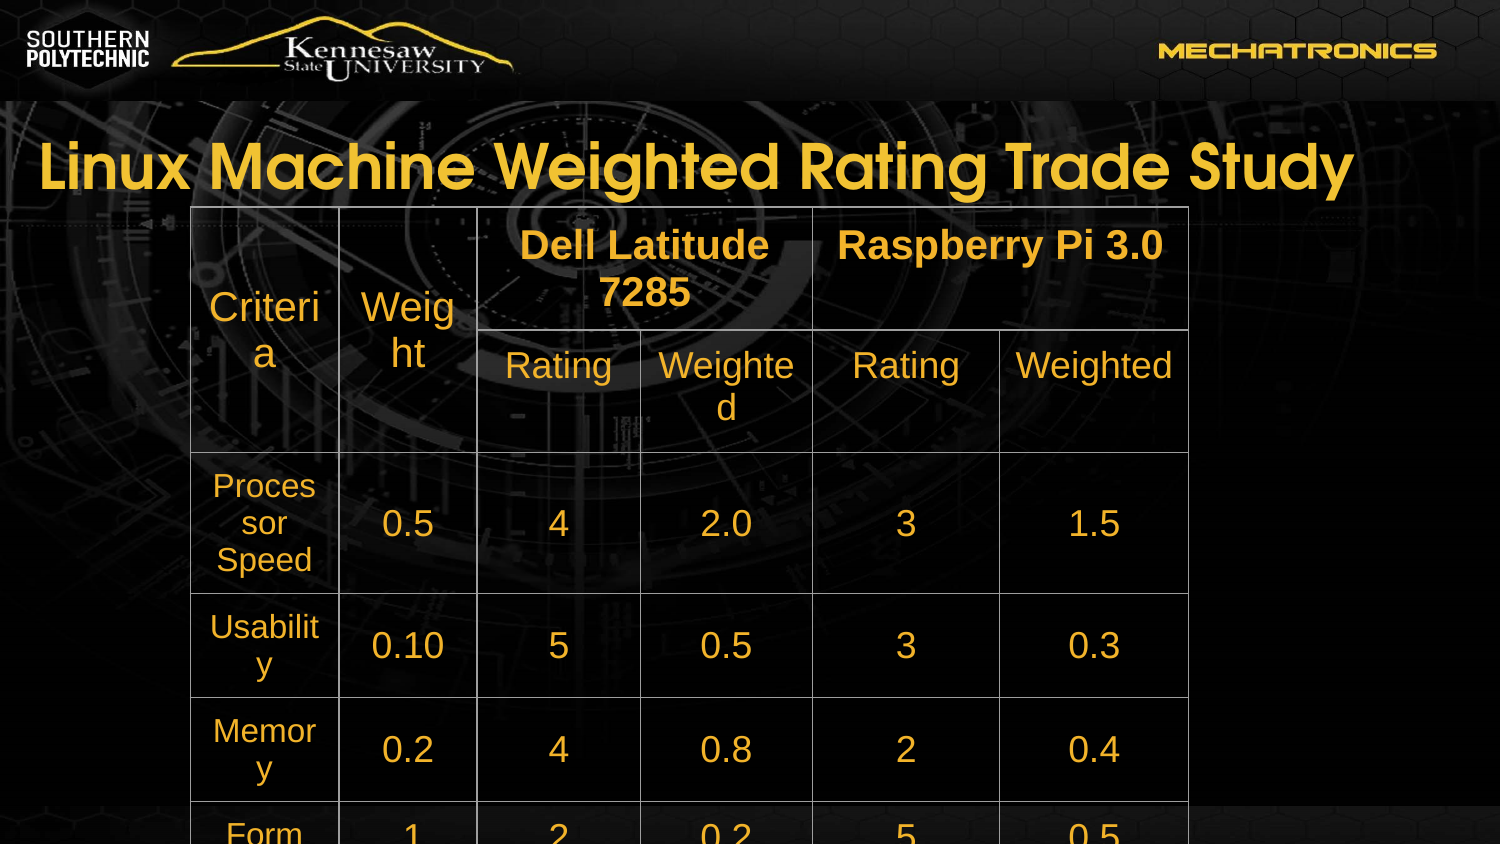

# Linux Machine Weighted Rating Trade Study
| Criteria | Weight | Dell Latitude 7285 |  | Raspberry Pi 3.0 |  |
| --- | --- | --- | --- | --- | --- |
|  |  | Rating | Weighted | Rating | Weighted |
| Processor Speed | 0.5 | 4 | 2.0 | 3 | 1.5 |
| Usability | 0.10 | 5 | 0.5 | 3 | 0.3 |
| Memory | 0.2 | 4 | 0.8 | 2 | 0.4 |
| Form Factor | .1 | 2 | 0.2 | 5 | 0.5 |
| Total | 1 |  | 3.5 |  | 2.7 |